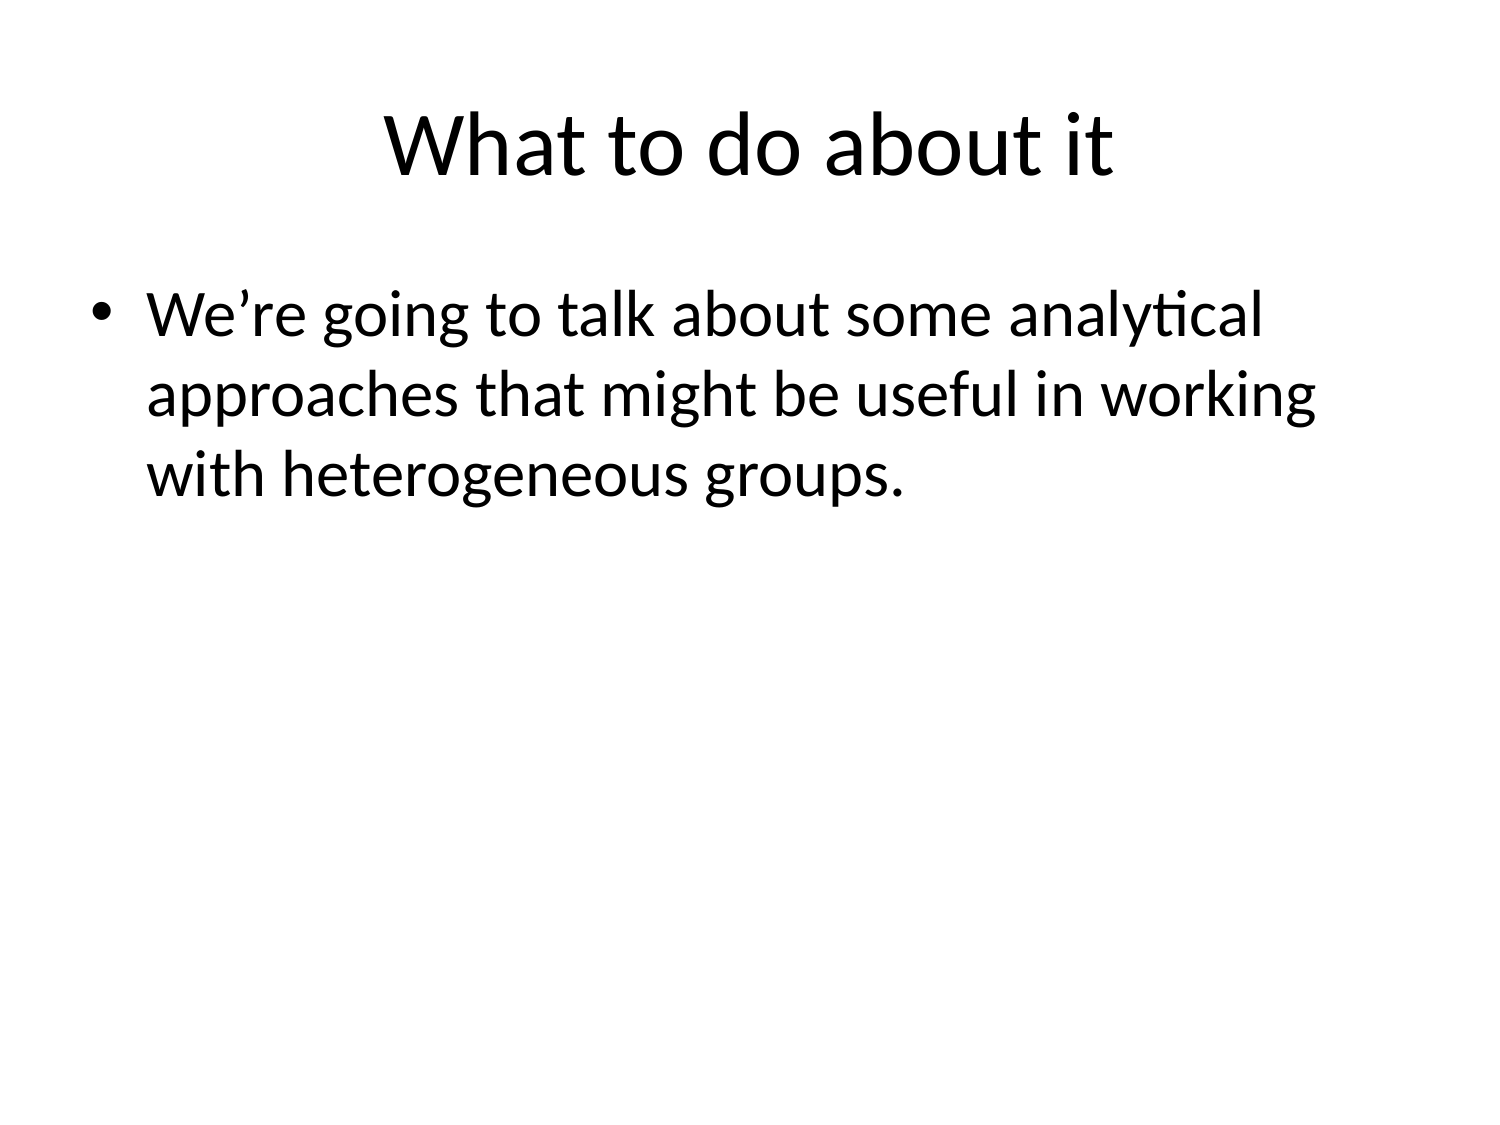

# What to do about it
We’re going to talk about some analytical approaches that might be useful in working with heterogeneous groups.